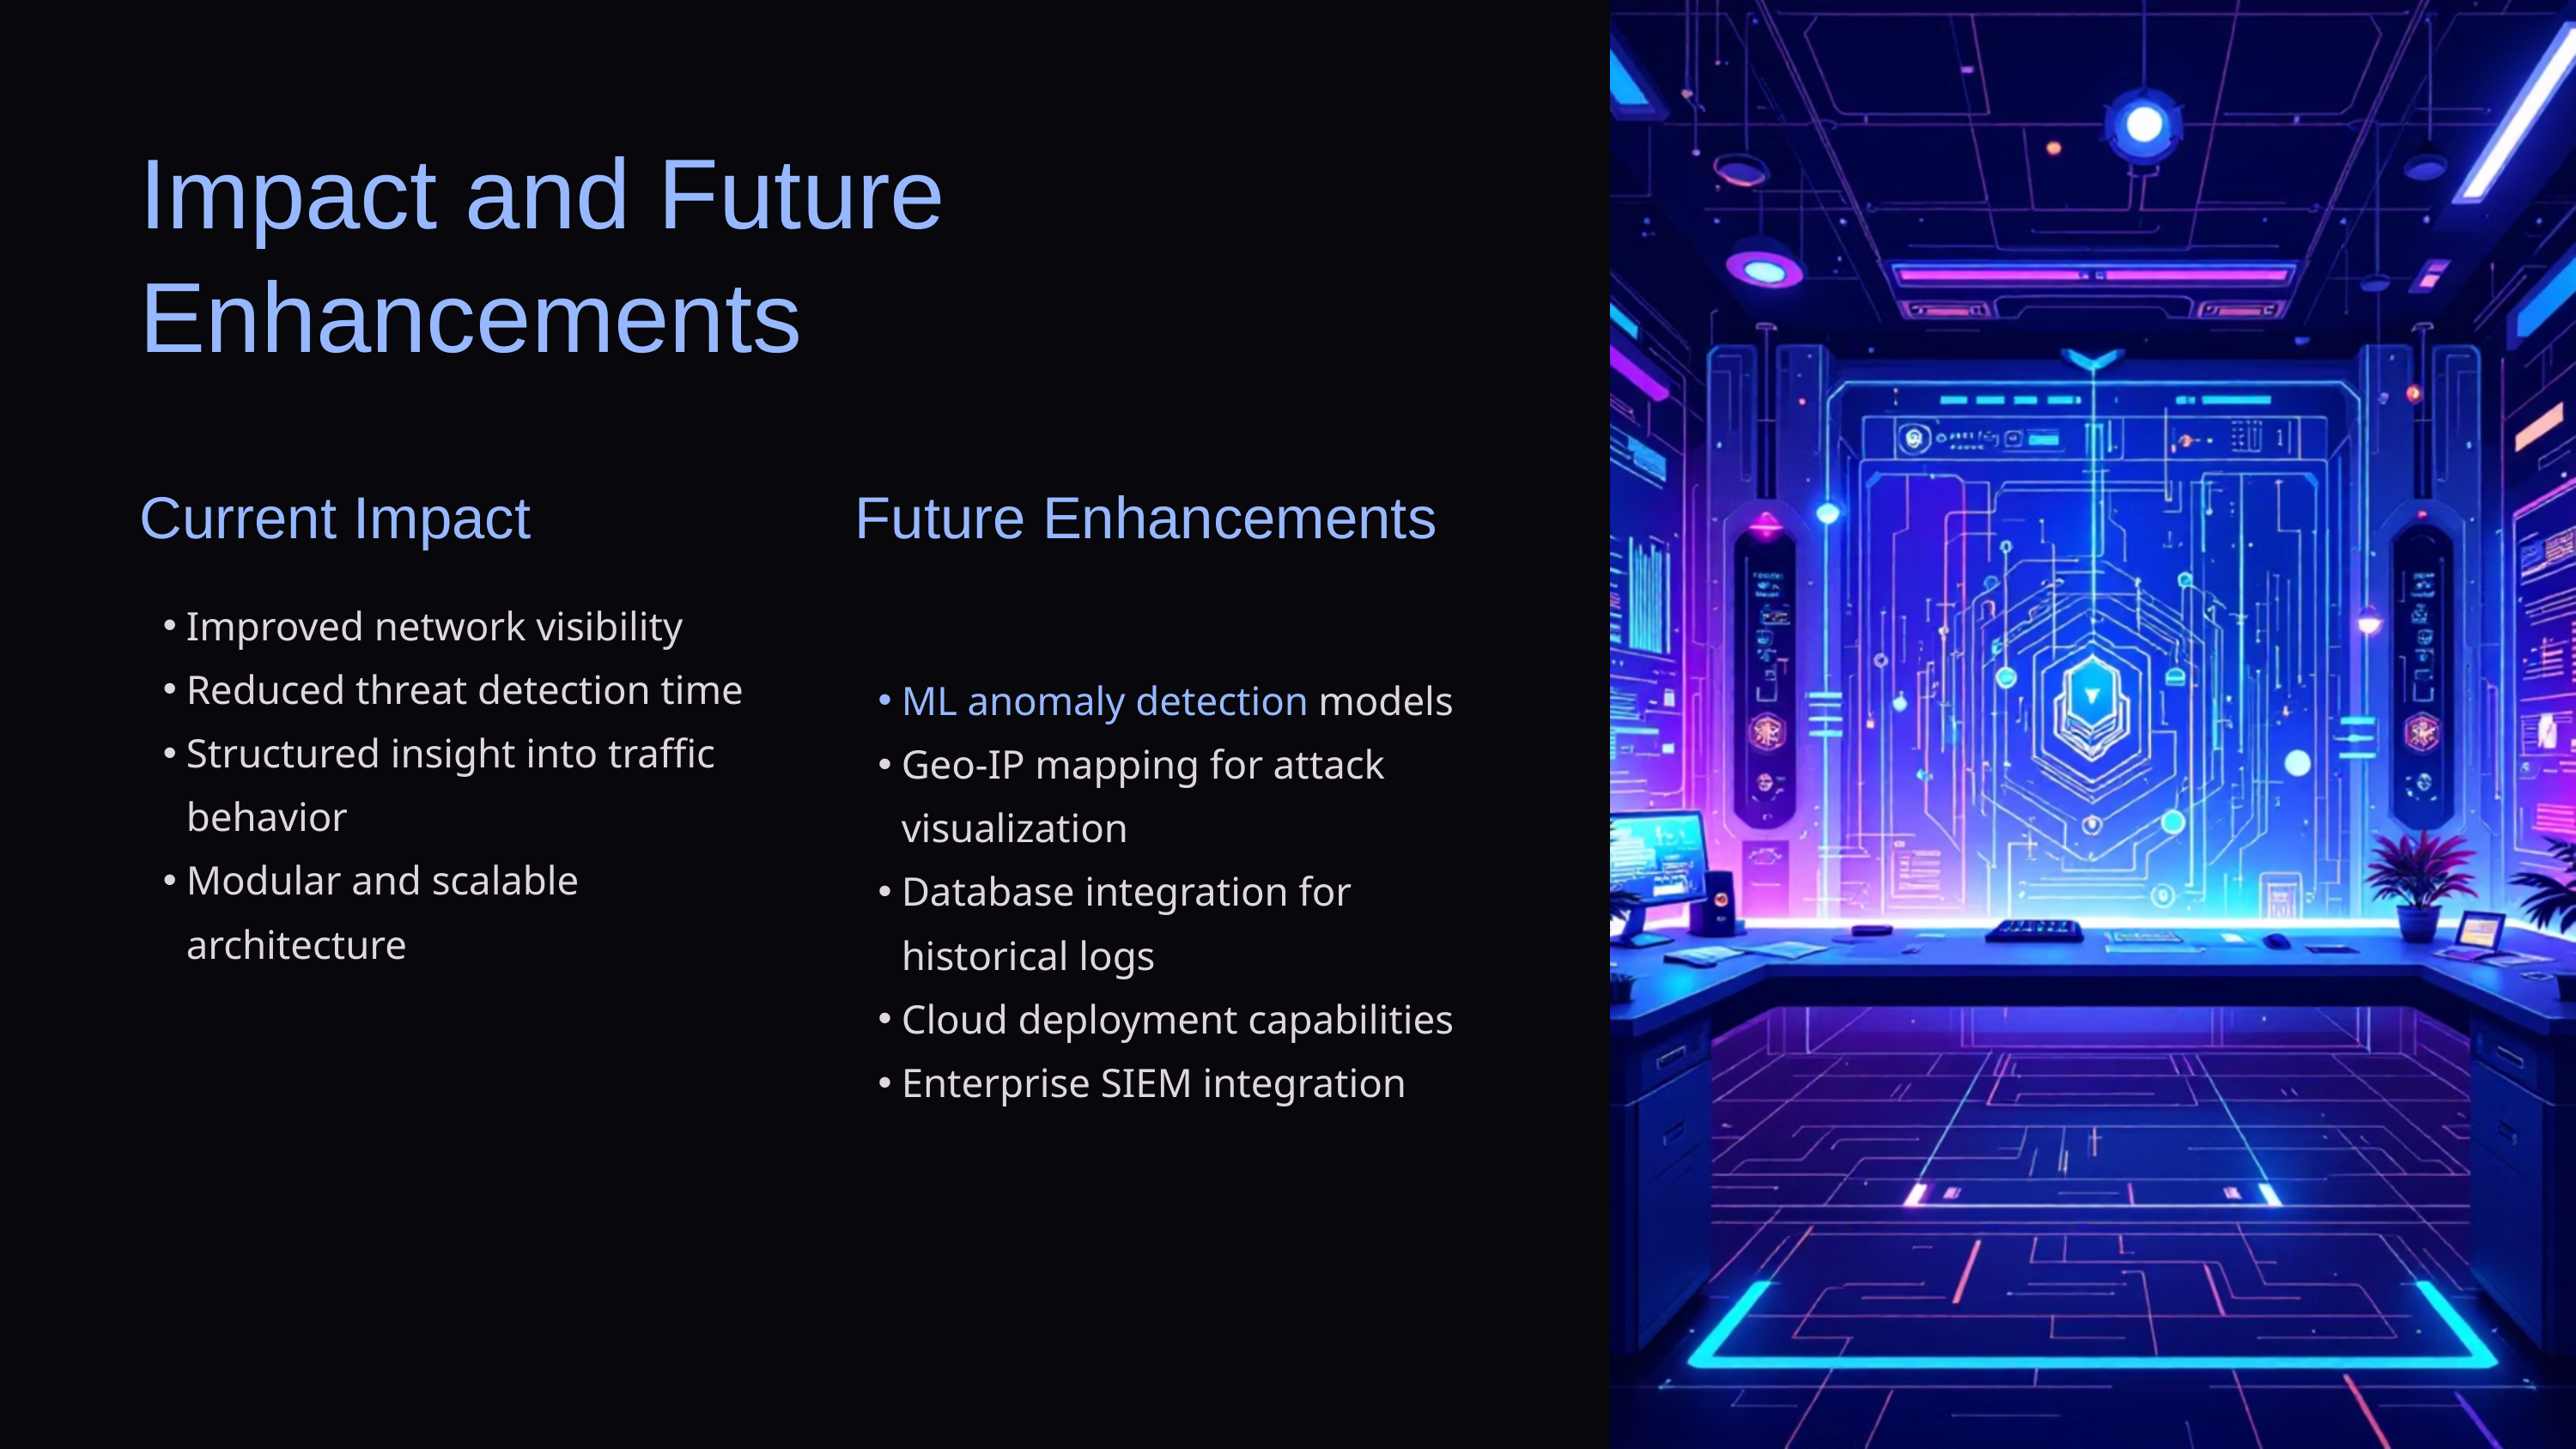

Impact and Future Enhancements
Current Impact
Future Enhancements
Improved network visibility
Reduced threat detection time
Structured insight into traffic behavior
Modular and scalable architecture
ML anomaly detection models
Geo-IP mapping for attack visualization
Database integration for historical logs
Cloud deployment capabilities
Enterprise SIEM integration